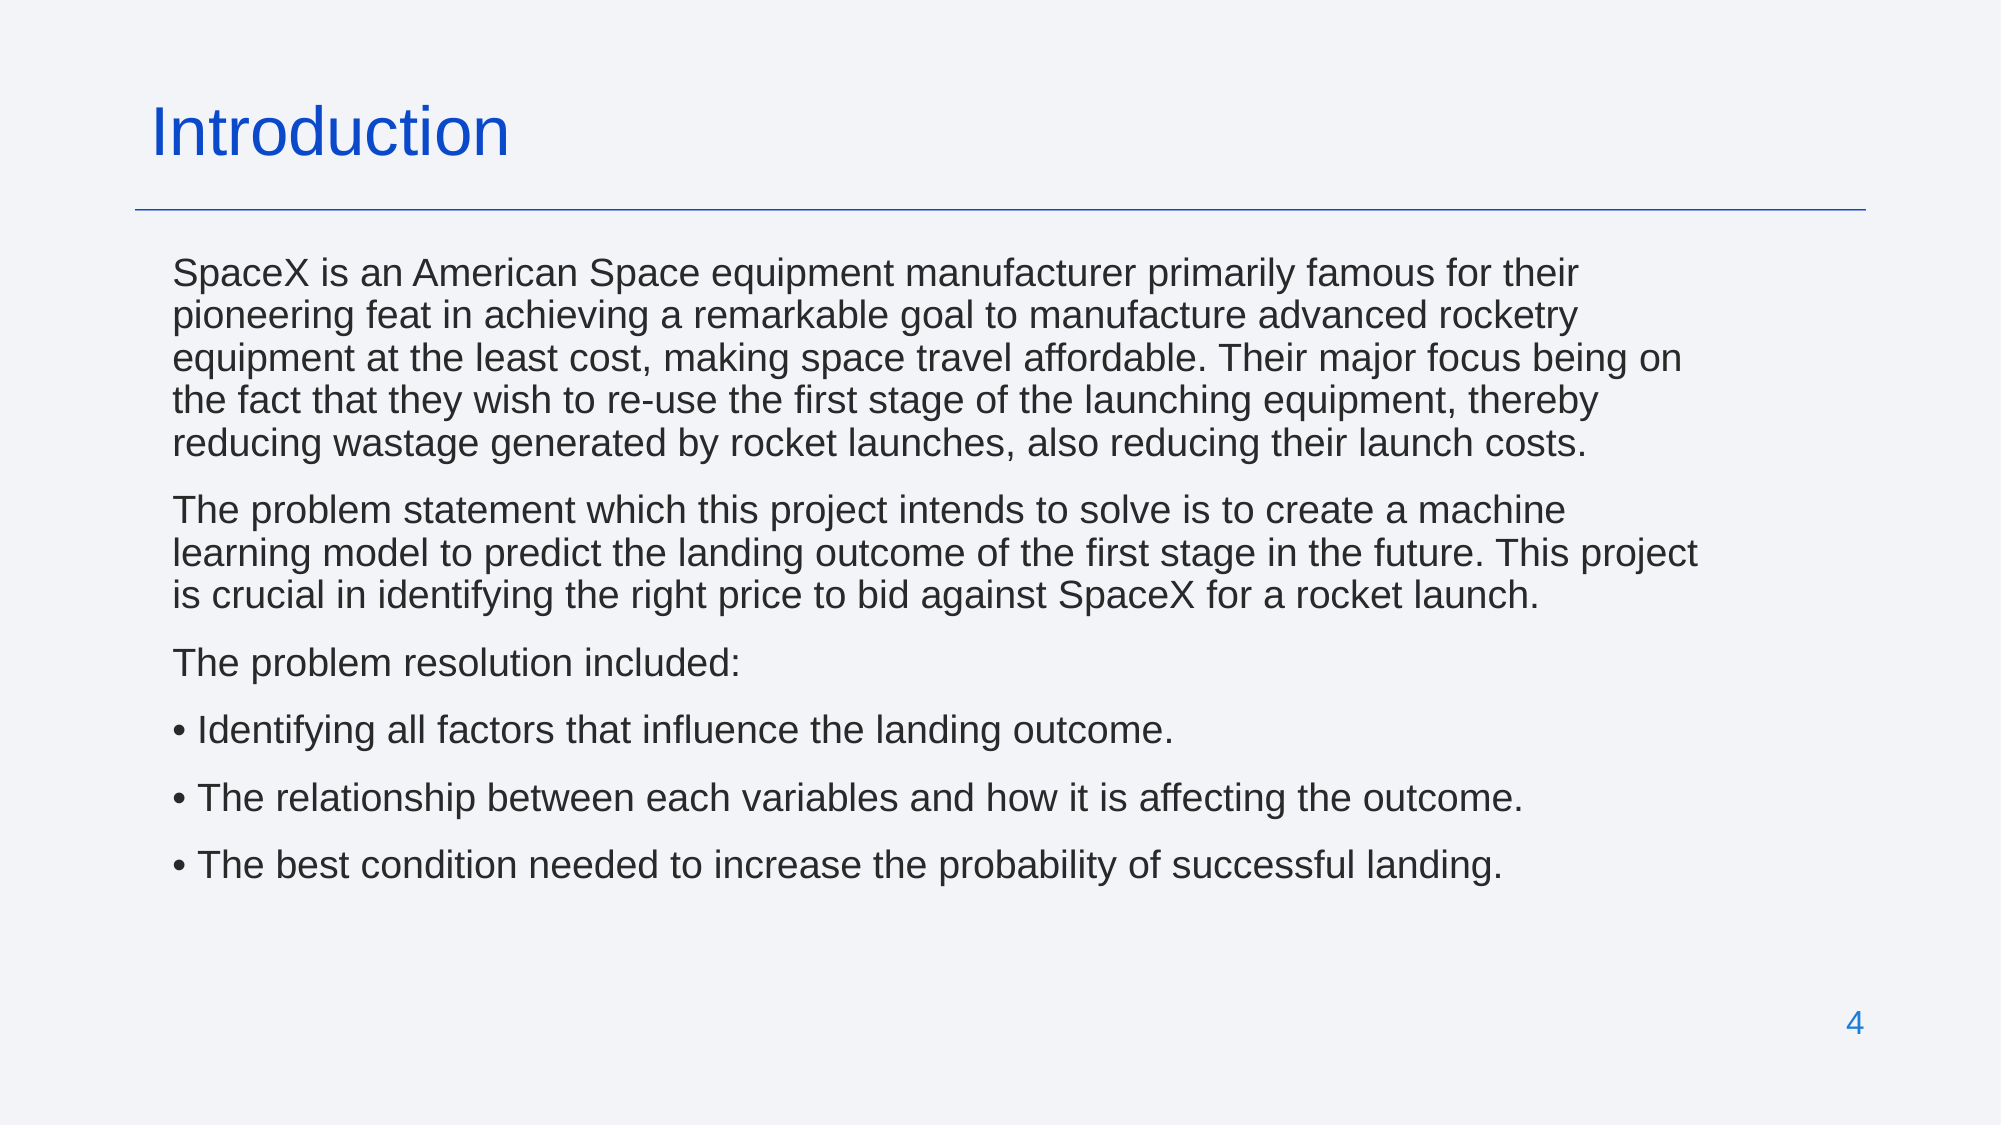

Introduction
SpaceX is an American Space equipment manufacturer primarily famous for their pioneering feat in achieving a remarkable goal to manufacture advanced rocketry equipment at the least cost, making space travel affordable. Their major focus being on the fact that they wish to re-use the first stage of the launching equipment, thereby reducing wastage generated by rocket launches, also reducing their launch costs.
The problem statement which this project intends to solve is to create a machine learning model to predict the landing outcome of the first stage in the future. This project is crucial in identifying the right price to bid against SpaceX for a rocket launch.
The problem resolution included:
• Identifying all factors that influence the landing outcome.
• The relationship between each variables and how it is affecting the outcome.
• The best condition needed to increase the probability of successful landing.
4